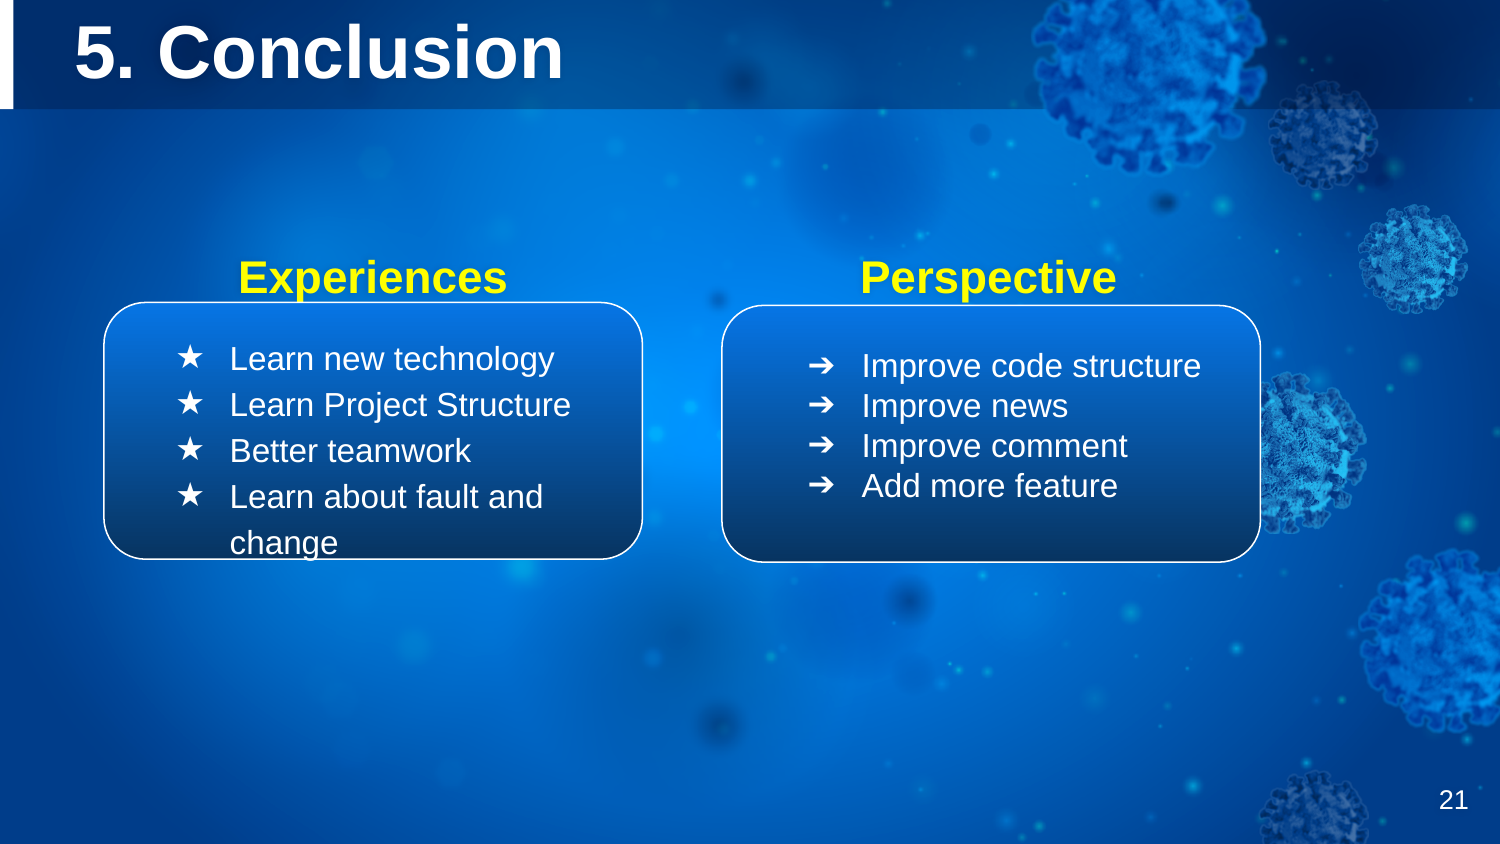

# 5. Conclusion
Perspective
Experiences

Learn new technology
Learn Project Structure
Better teamwork
Learn about fault and change
Improve code structure
Improve news
Improve comment
Add more feature
21